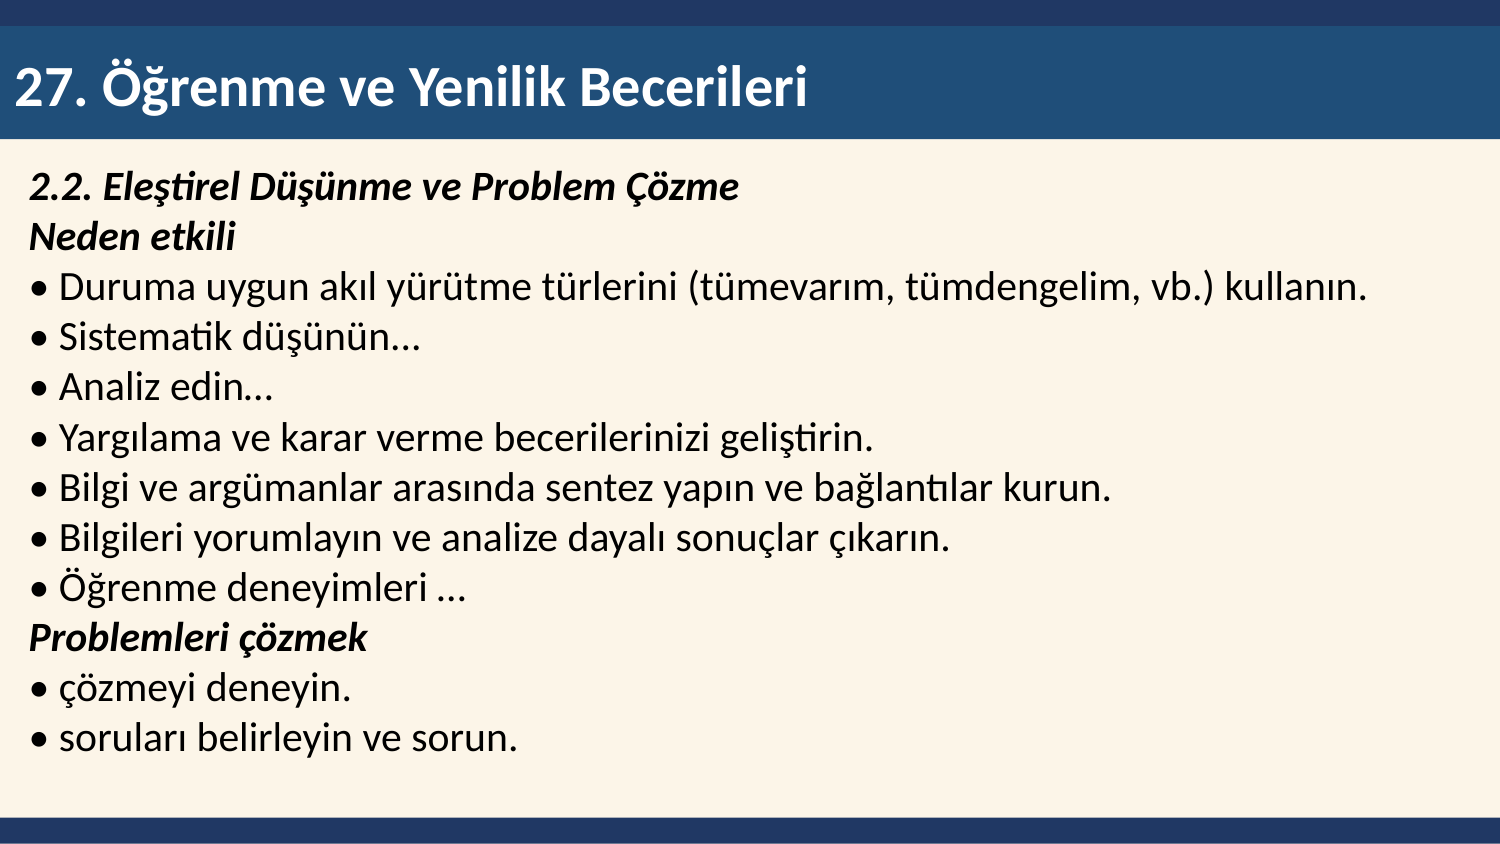

27. Öğrenme ve Yenilik Becerileri
2.2. Eleştirel Düşünme ve Problem Çözme
Neden etkili
• Duruma uygun akıl yürütme türlerini (tümevarım, tümdengelim, vb.) kullanın.
• Sistematik düşünün...
• Analiz edin…
• Yargılama ve karar verme becerilerinizi geliştirin.
• Bilgi ve argümanlar arasında sentez yapın ve bağlantılar kurun.
• Bilgileri yorumlayın ve analize dayalı sonuçlar çıkarın.
• Öğrenme deneyimleri …
Problemleri çözmek
• çözmeyi deneyin.
• soruları belirleyin ve sorun.